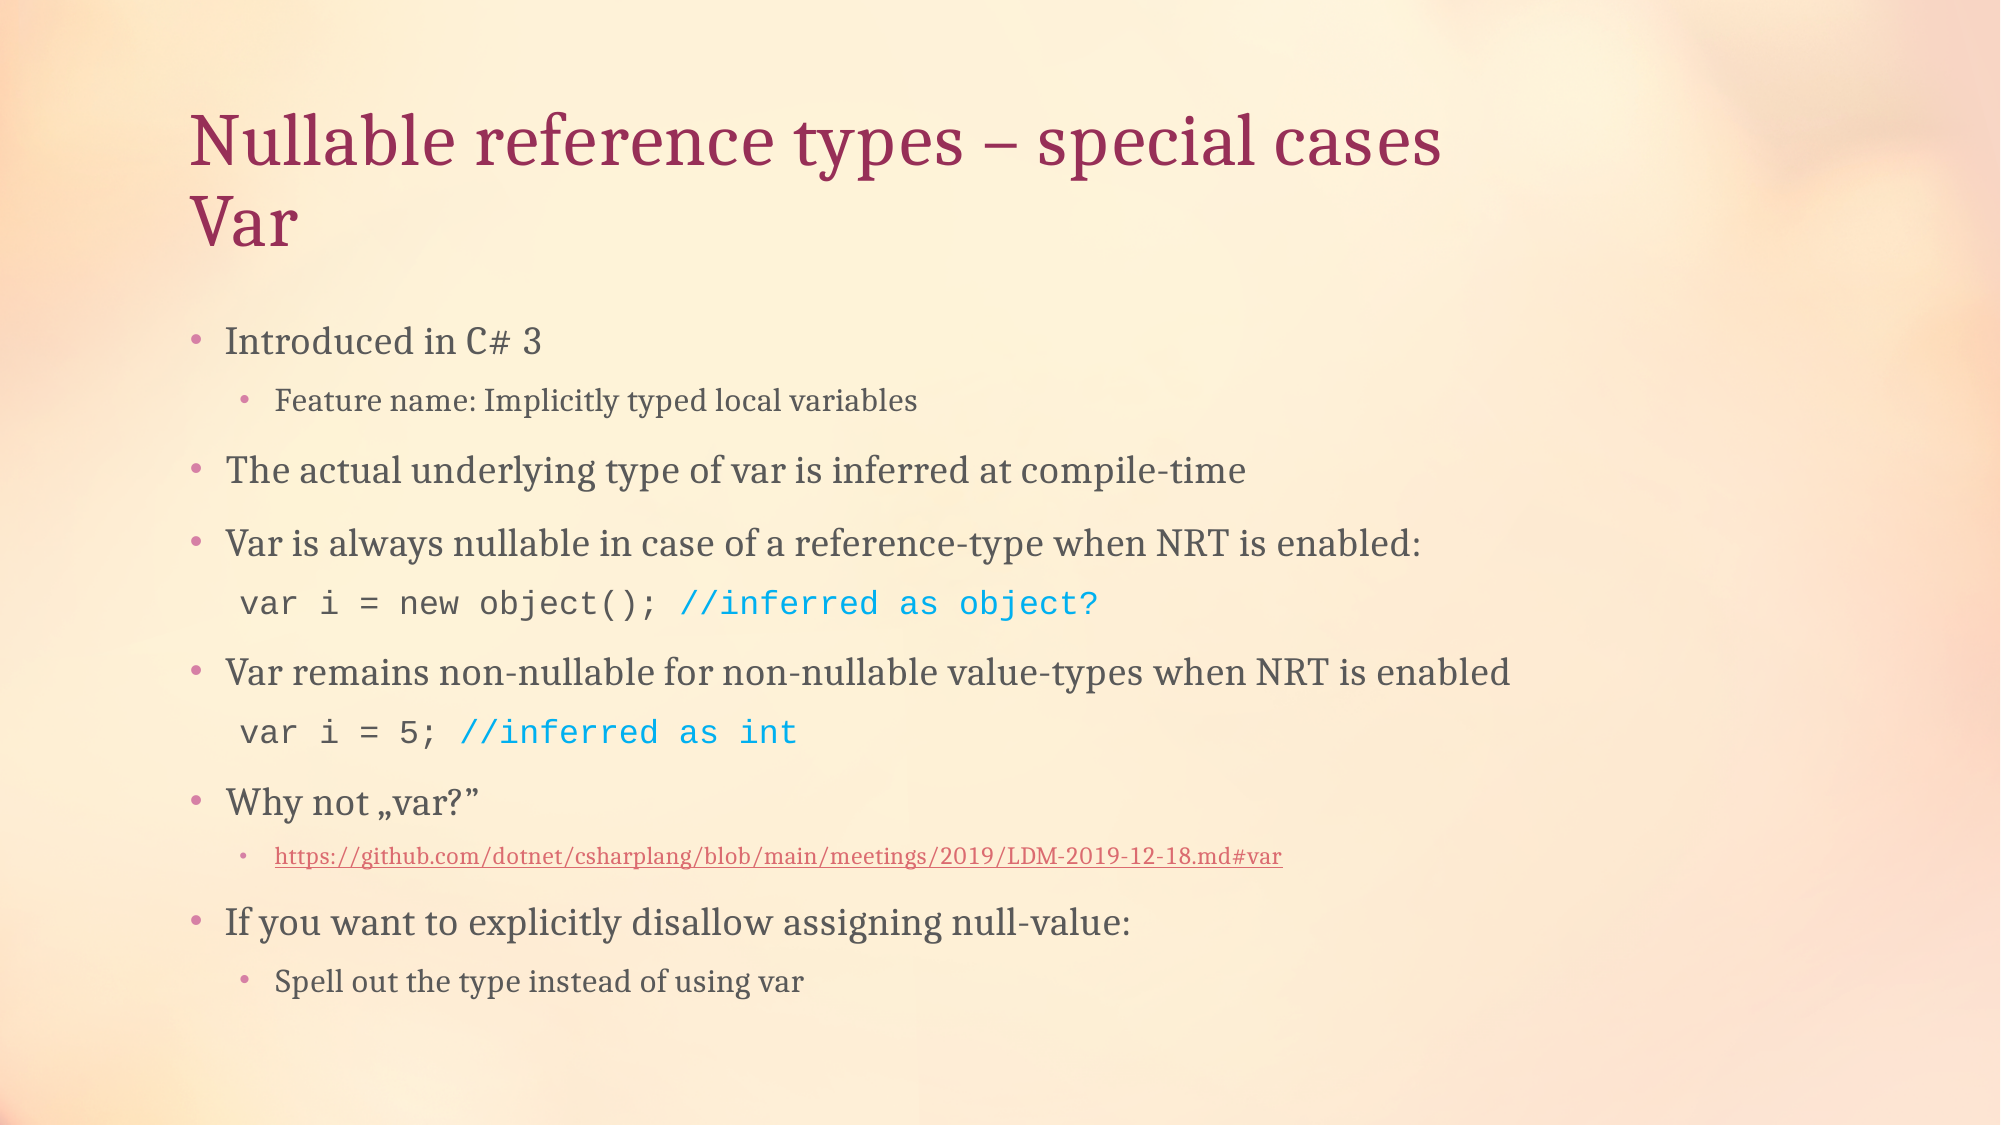

# Nullable reference types – special cases Var
Introduced in C# 3
Feature name: Implicitly typed local variables
The actual underlying type of var is inferred at compile-time
Var is always nullable in case of a reference-type when NRT is enabled:
var i = new object(); //inferred as object?
Var remains non-nullable for non-nullable value-types when NRT is enabled
var i = 5; //inferred as int
Why not „var?”
https://github.com/dotnet/csharplang/blob/main/meetings/2019/LDM-2019-12-18.md#var
If you want to explicitly disallow assigning null-value:
Spell out the type instead of using var